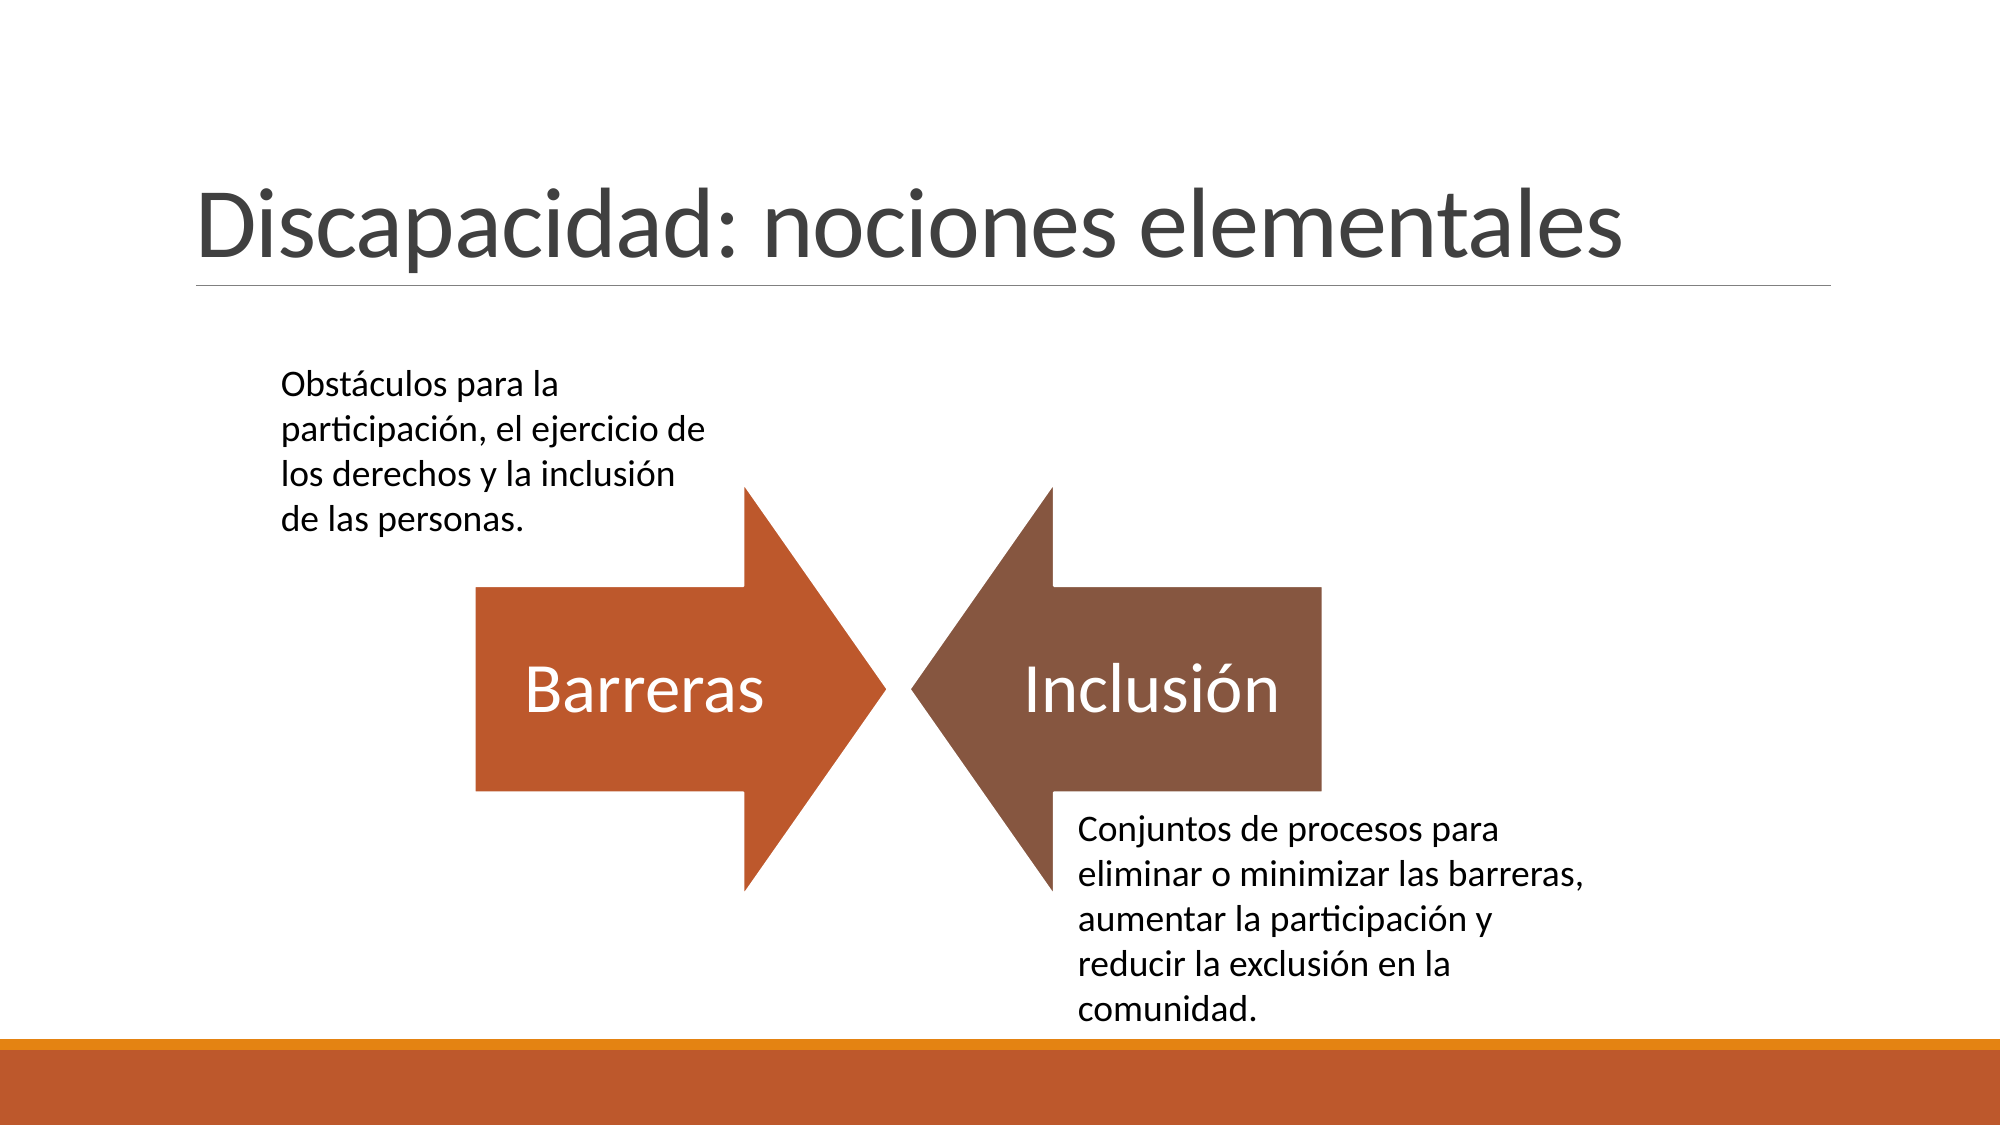

# Discapacidad: nociones elementales
Obstáculos para la participación, el ejercicio de los derechos y la inclusión de las personas.
Barreras
Inclusión
Conjuntos de procesos para eliminar o minimizar las barreras, aumentar la participación y reducir la exclusión en la comunidad.